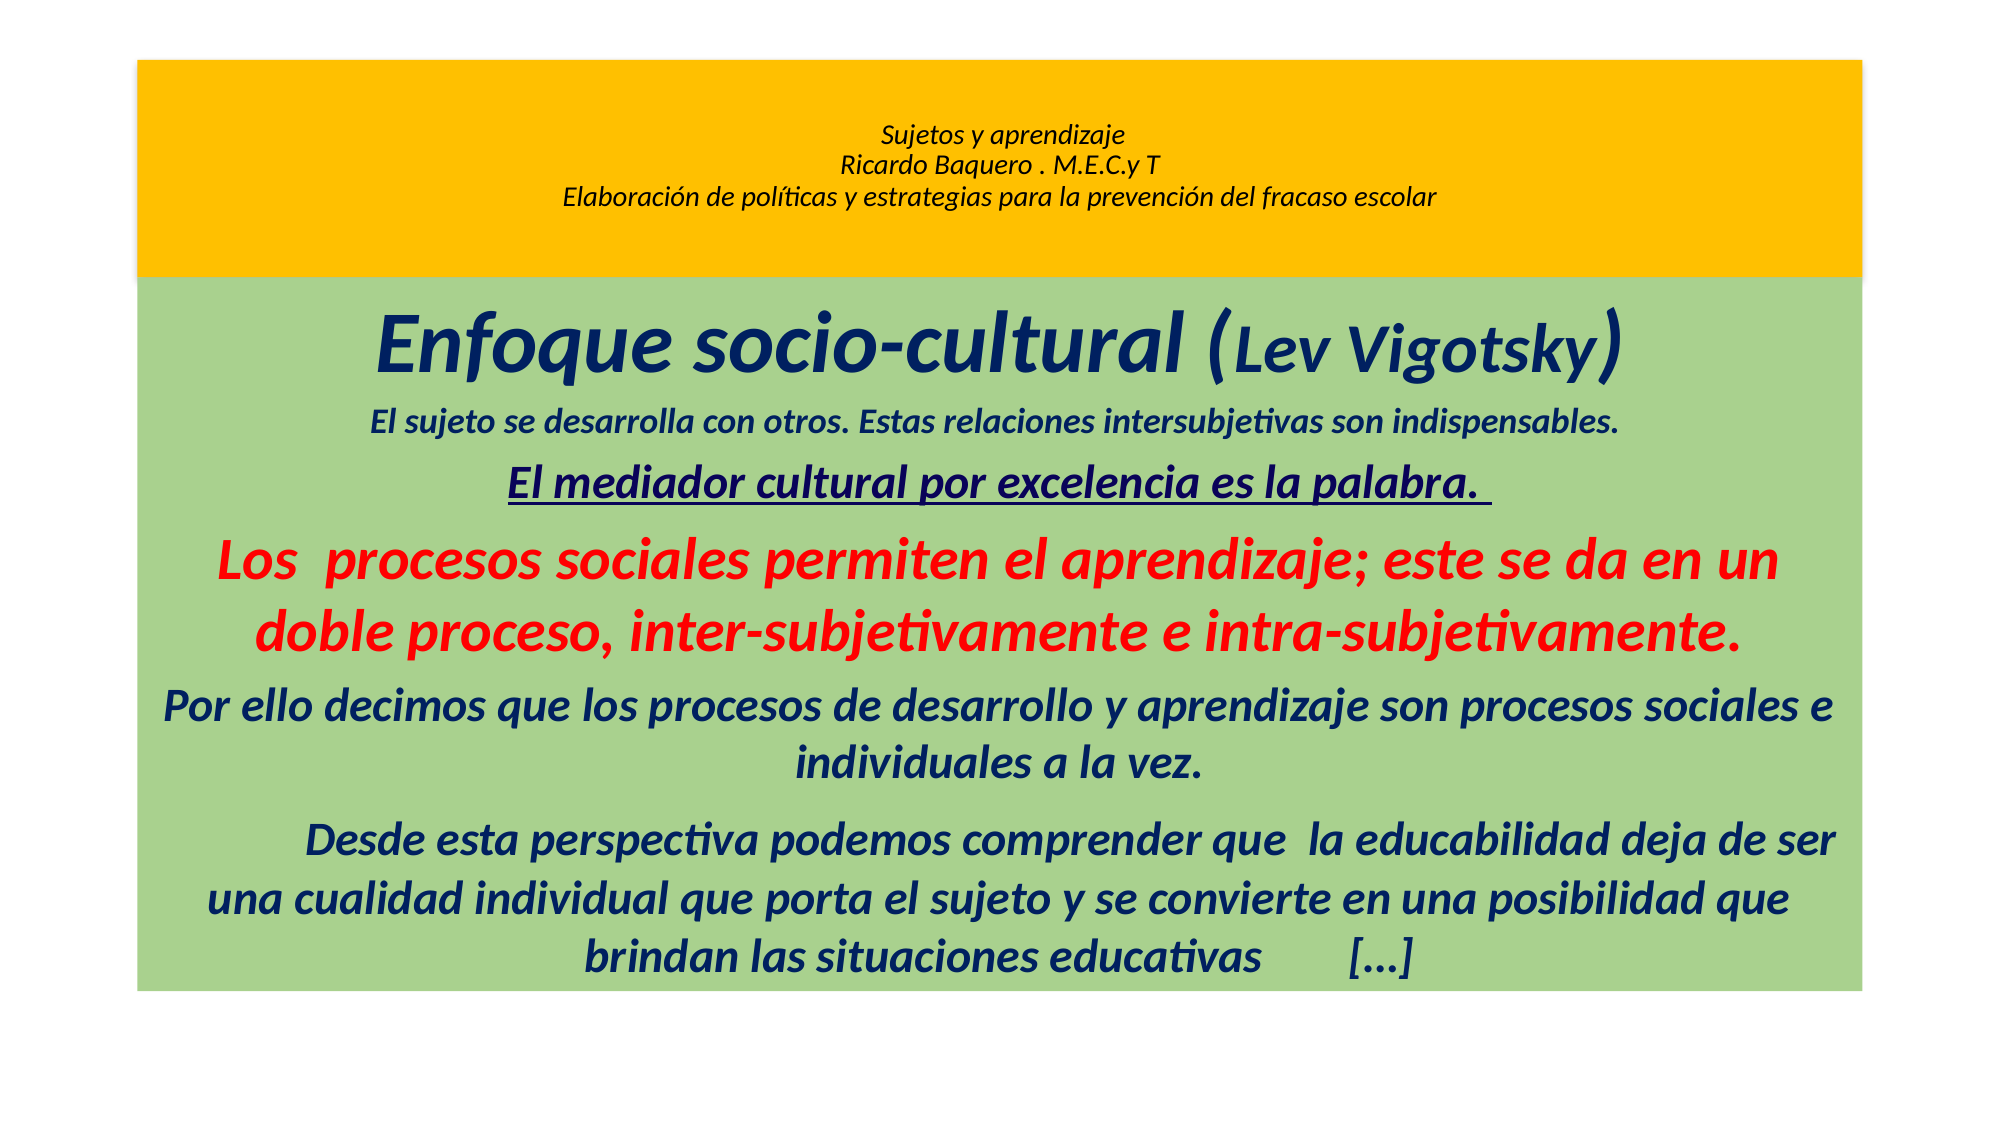

# Sujetos y aprendizaje Ricardo Baquero . M.E.C.y T Elaboración de políticas y estrategias para la prevención del fracaso escolar
Enfoque socio-cultural (Lev Vigotsky)
El sujeto se desarrolla con otros. Estas relaciones intersubjetivas son indispensables.
El mediador cultural por excelencia es la palabra.
Los  procesos sociales permiten el aprendizaje; este se da en un doble proceso, inter-subjetivamente e intra-subjetivamente.
Por ello decimos que los procesos de desarrollo y aprendizaje son procesos sociales e individuales a la vez.
	Desde esta perspectiva podemos comprender que  la educabilidad deja de ser una cualidad individual que porta el sujeto y se convierte en una posibilidad que brindan las situaciones educativas        […]